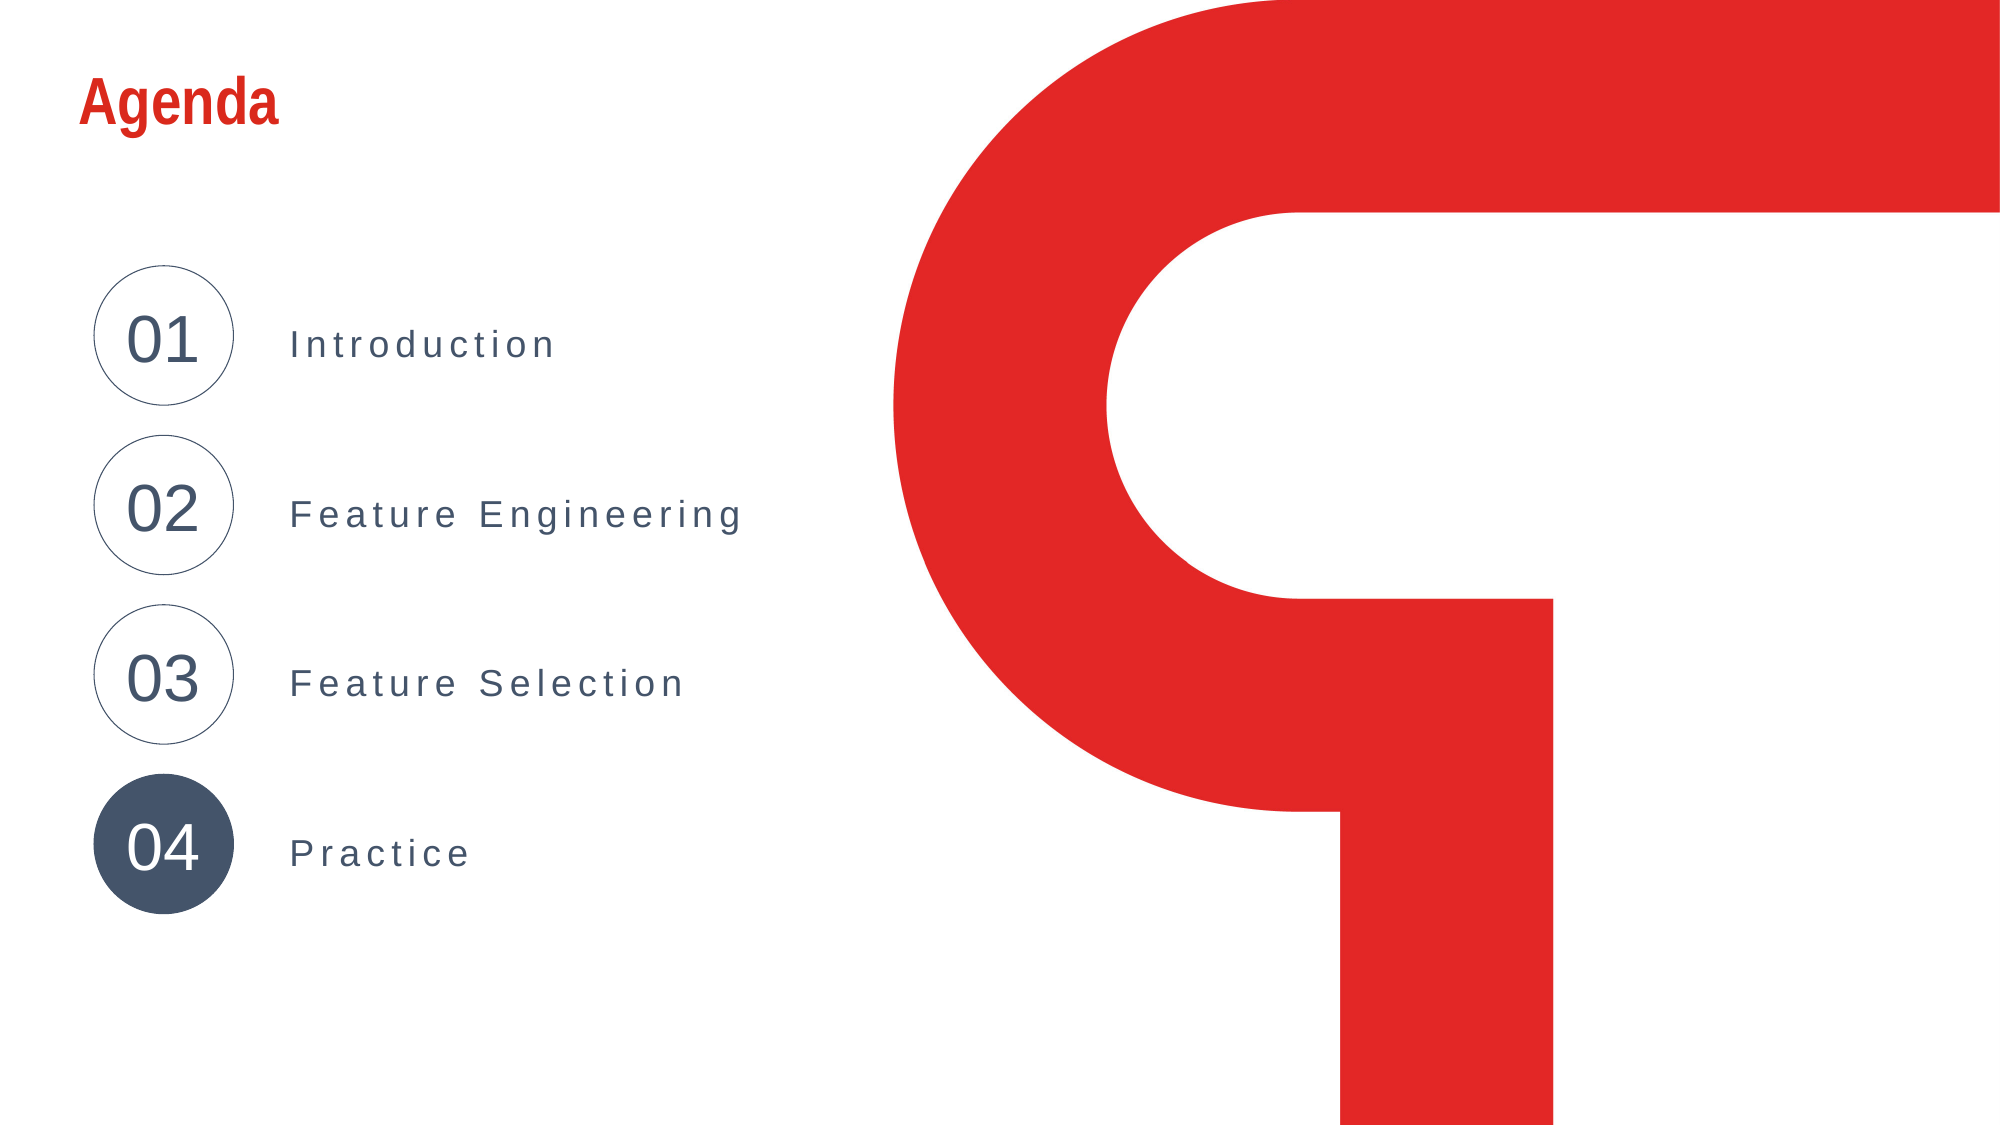

Agenda
01
Introduction
02
Feature Engineering
03
Feature Selection
04
Practice